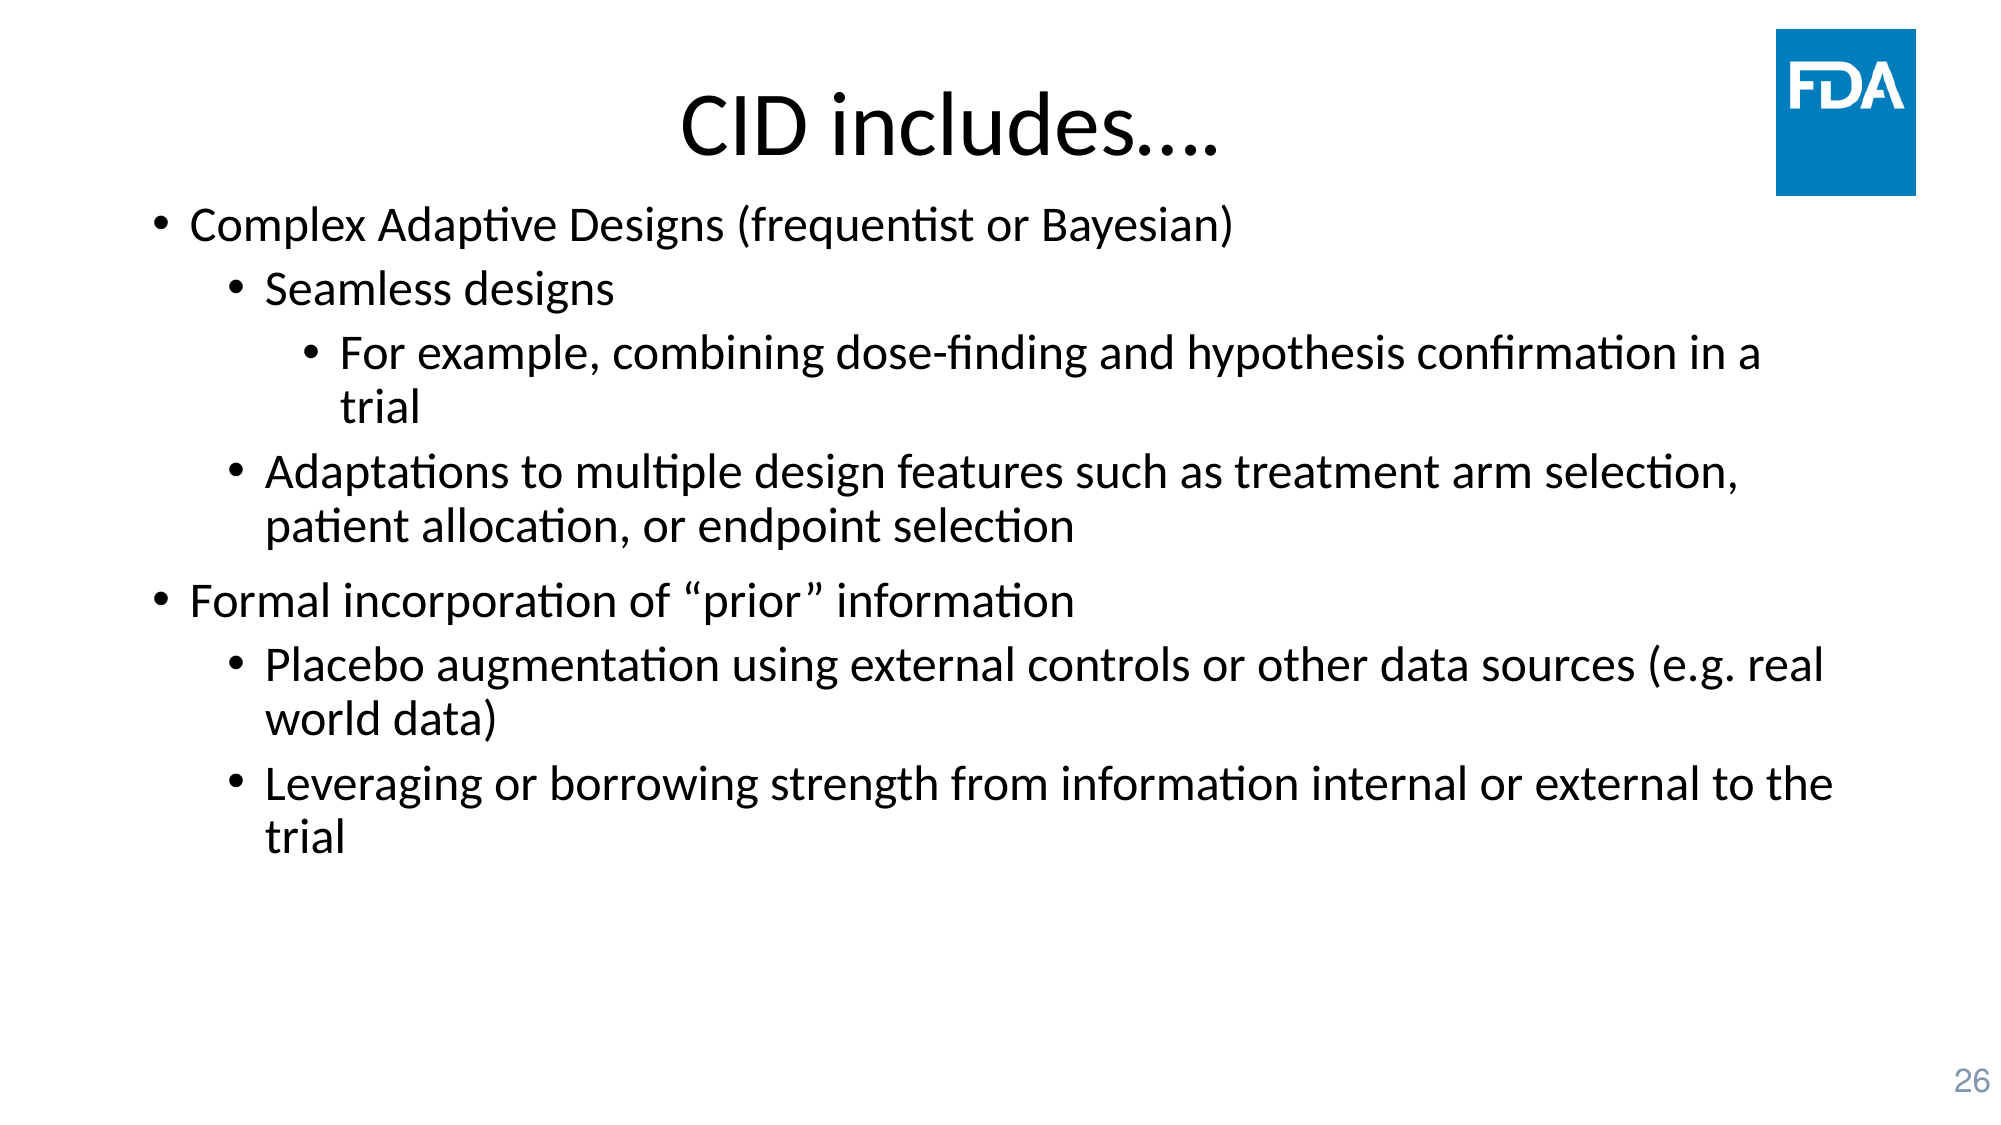

# CID includes….
Complex Adaptive Designs (frequentist or Bayesian)
Seamless designs
For example, combining dose-finding and hypothesis confirmation in a trial
Adaptations to multiple design features such as treatment arm selection, patient allocation, or endpoint selection
Formal incorporation of “prior” information
Placebo augmentation using external controls or other data sources (e.g. real world data)
Leveraging or borrowing strength from information internal or external to the trial